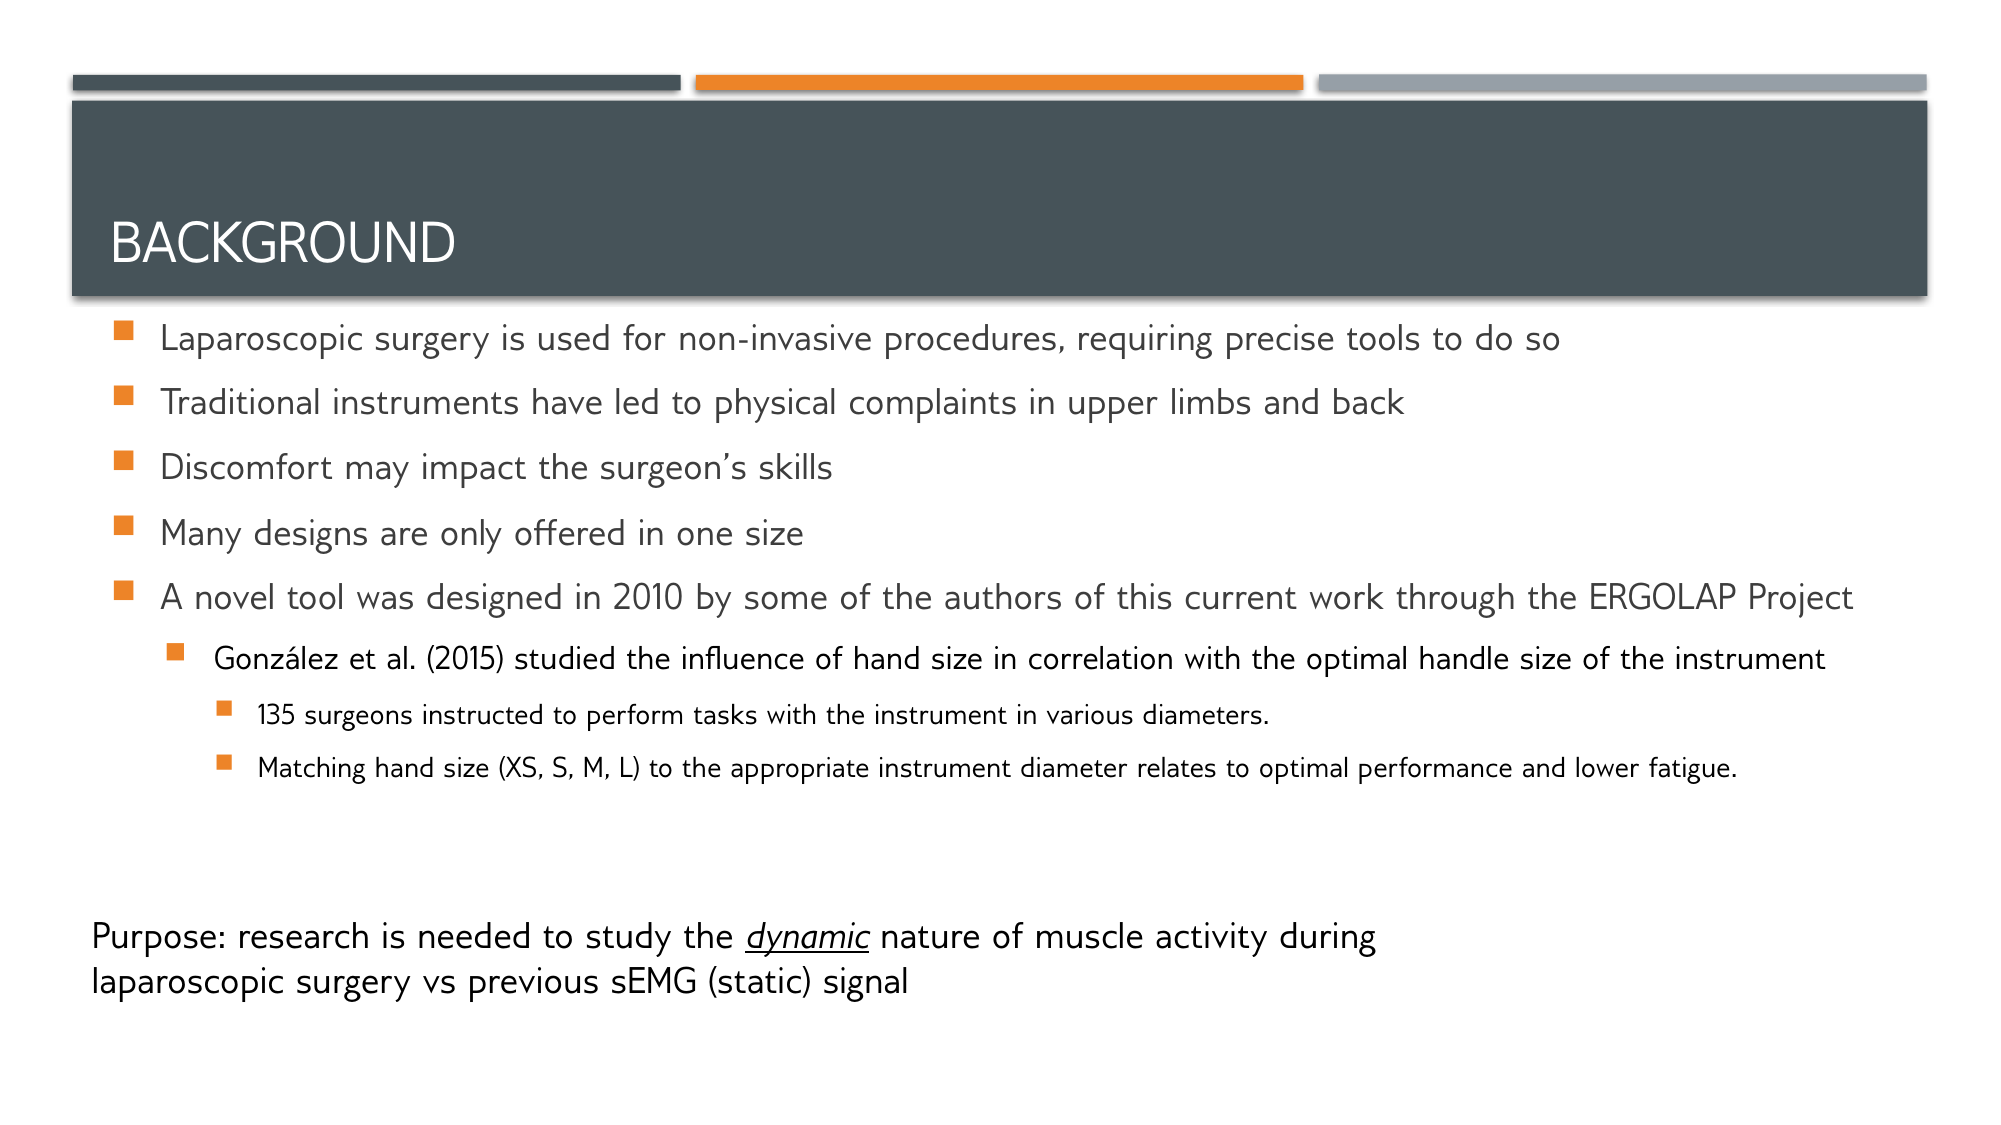

# background
Laparoscopic surgery is used for non-invasive procedures, requiring precise tools to do so
Traditional instruments have led to physical complaints in upper limbs and back
Discomfort may impact the surgeon’s skills
Many designs are only offered in one size
A novel tool was designed in 2010 by some of the authors of this current work through the ERGOLAP Project
González et al. (2015) studied the influence of hand size in correlation with the optimal handle size of the instrument
135 surgeons instructed to perform tasks with the instrument in various diameters.
Matching hand size (XS, S, M, L) to the appropriate instrument diameter relates to optimal performance and lower fatigue.

Purpose: research is needed to study the dynamic nature of muscle activity during laparoscopic surgery vs previous sEMG (static) signal